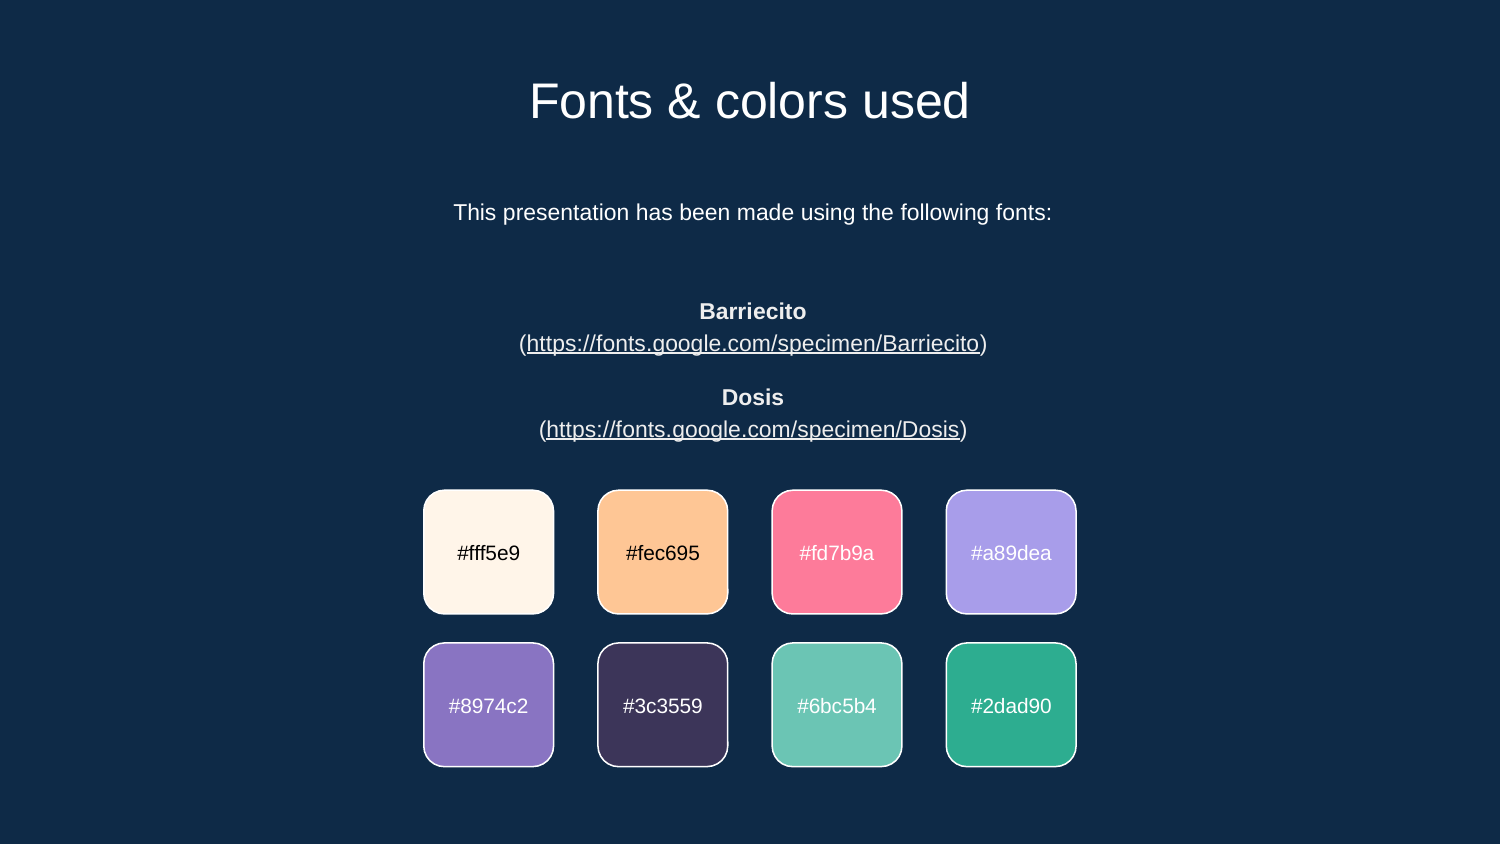

# Fonts & colors used
This presentation has been made using the following fonts:

Barriecito
(https://fonts.google.com/specimen/Barriecito)

Dosis
(https://fonts.google.com/specimen/Dosis)

#fff5e9
#fec695
#fd7b9a
#a89dea

#8974c2
#3c3559
#6bc5b4
#2dad90